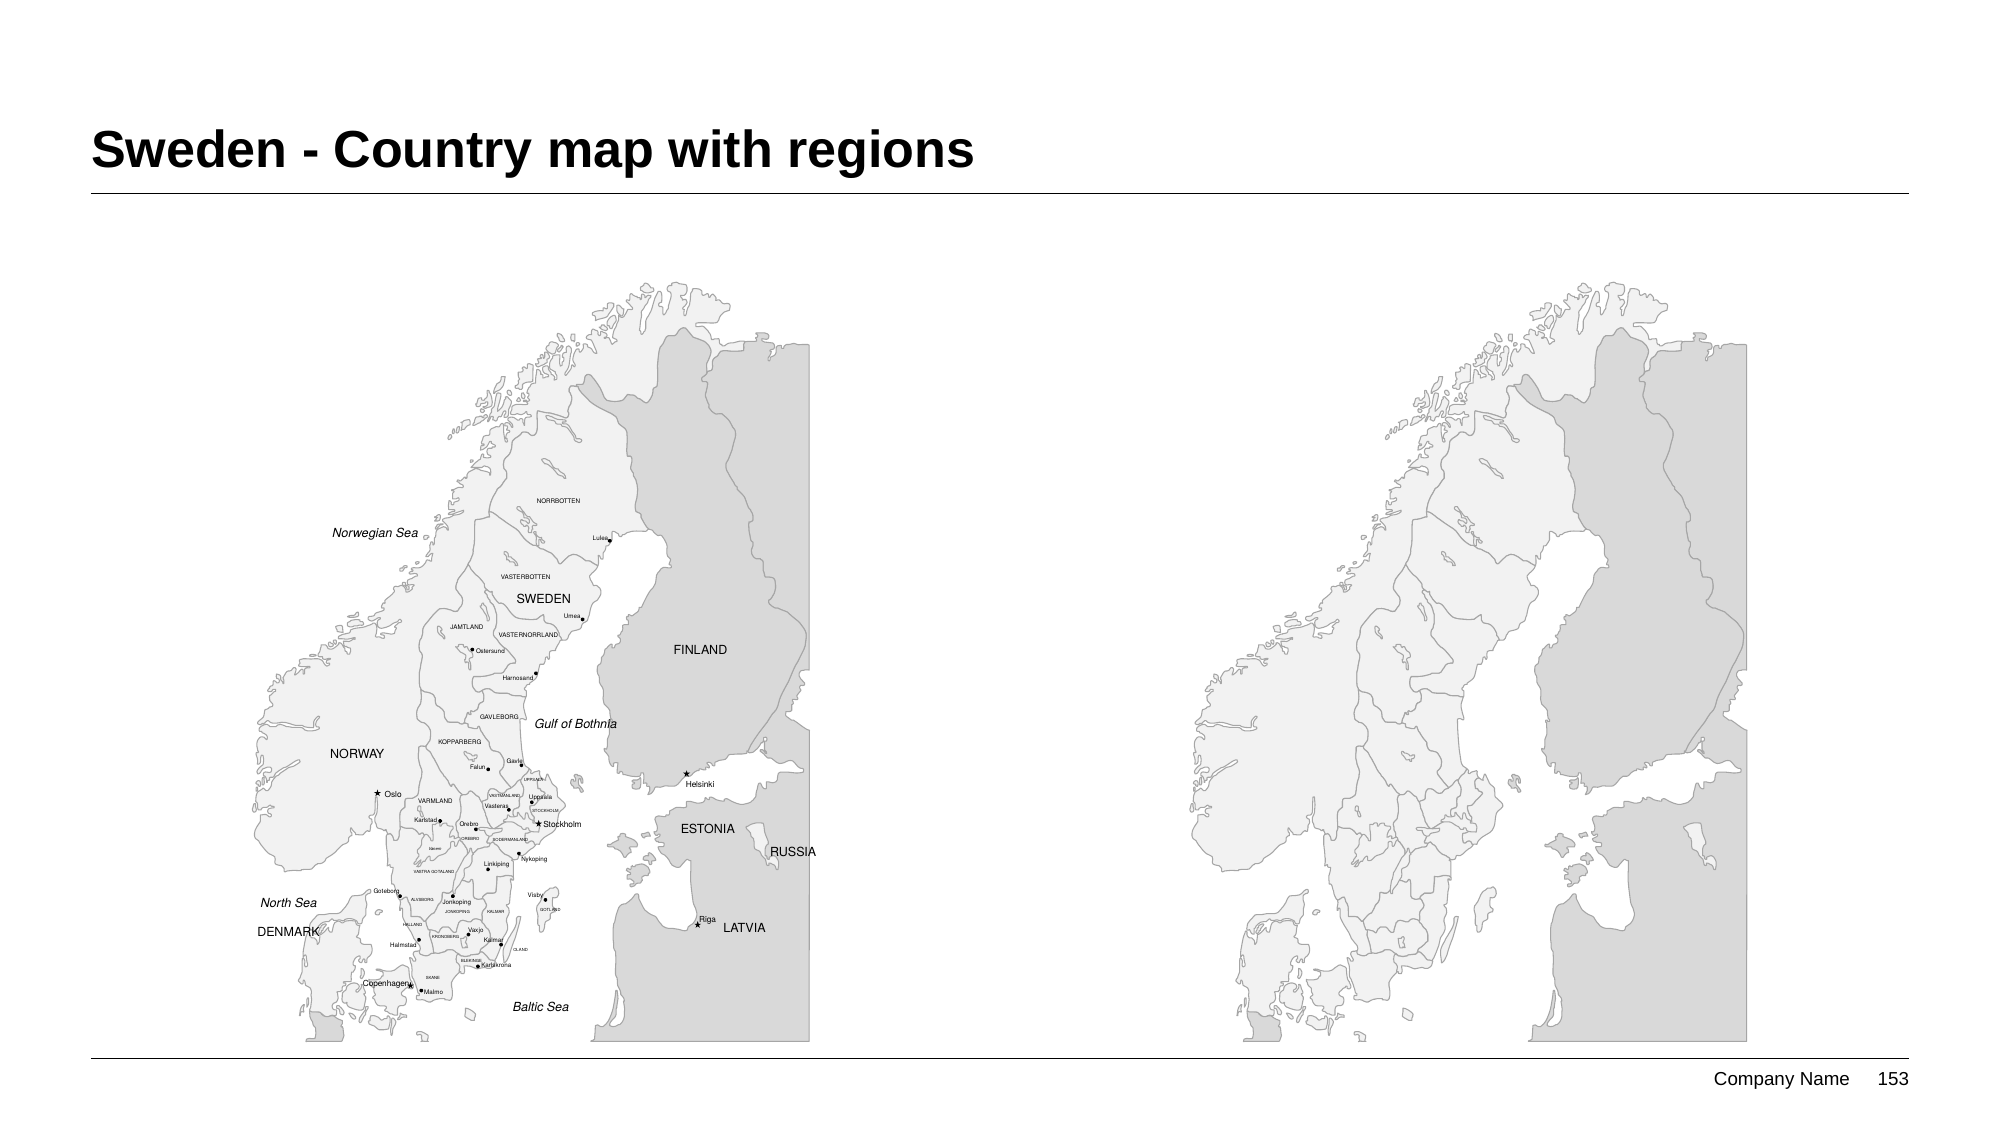

# Sweden - Country map with regions

NORRBOTTEN
Norwegian Sea
Lulea

VASTERBOTTEN
SWEDEN
Umea

JAMTLAND
VASTERNORRLAND
FINLAND
Ostersund

Harnosand
GAVLEBORG
Gulf of Bothnia
KOPPARBERG
NORWAY
Gavle
Falun

UPPSALA
Helsinki

Oslo

Uppsala
VASTMANLAND
VARMLAND

Vasteras
STOCKHOLM

Karlstad

Stockholm

Orebro
ESTONIA

OREBRO
SODERMANLAND
RUSSIA
Vanern

Nykoping
Linkiping

VASTRA GOTALAND
Goteborg
Visby

North Sea
ALVSBORG

Jonkoping
GOTLAND
JONKOPING
KALMAR
Riga
LATVIA

HALLAND
DENMARK
Vaxjo

KRONOBERG
Kalmar

Halmstad

OLAND
BLEKINGE
Karlskrona

SKANE
Copenhagen

Malmo

Baltic Sea